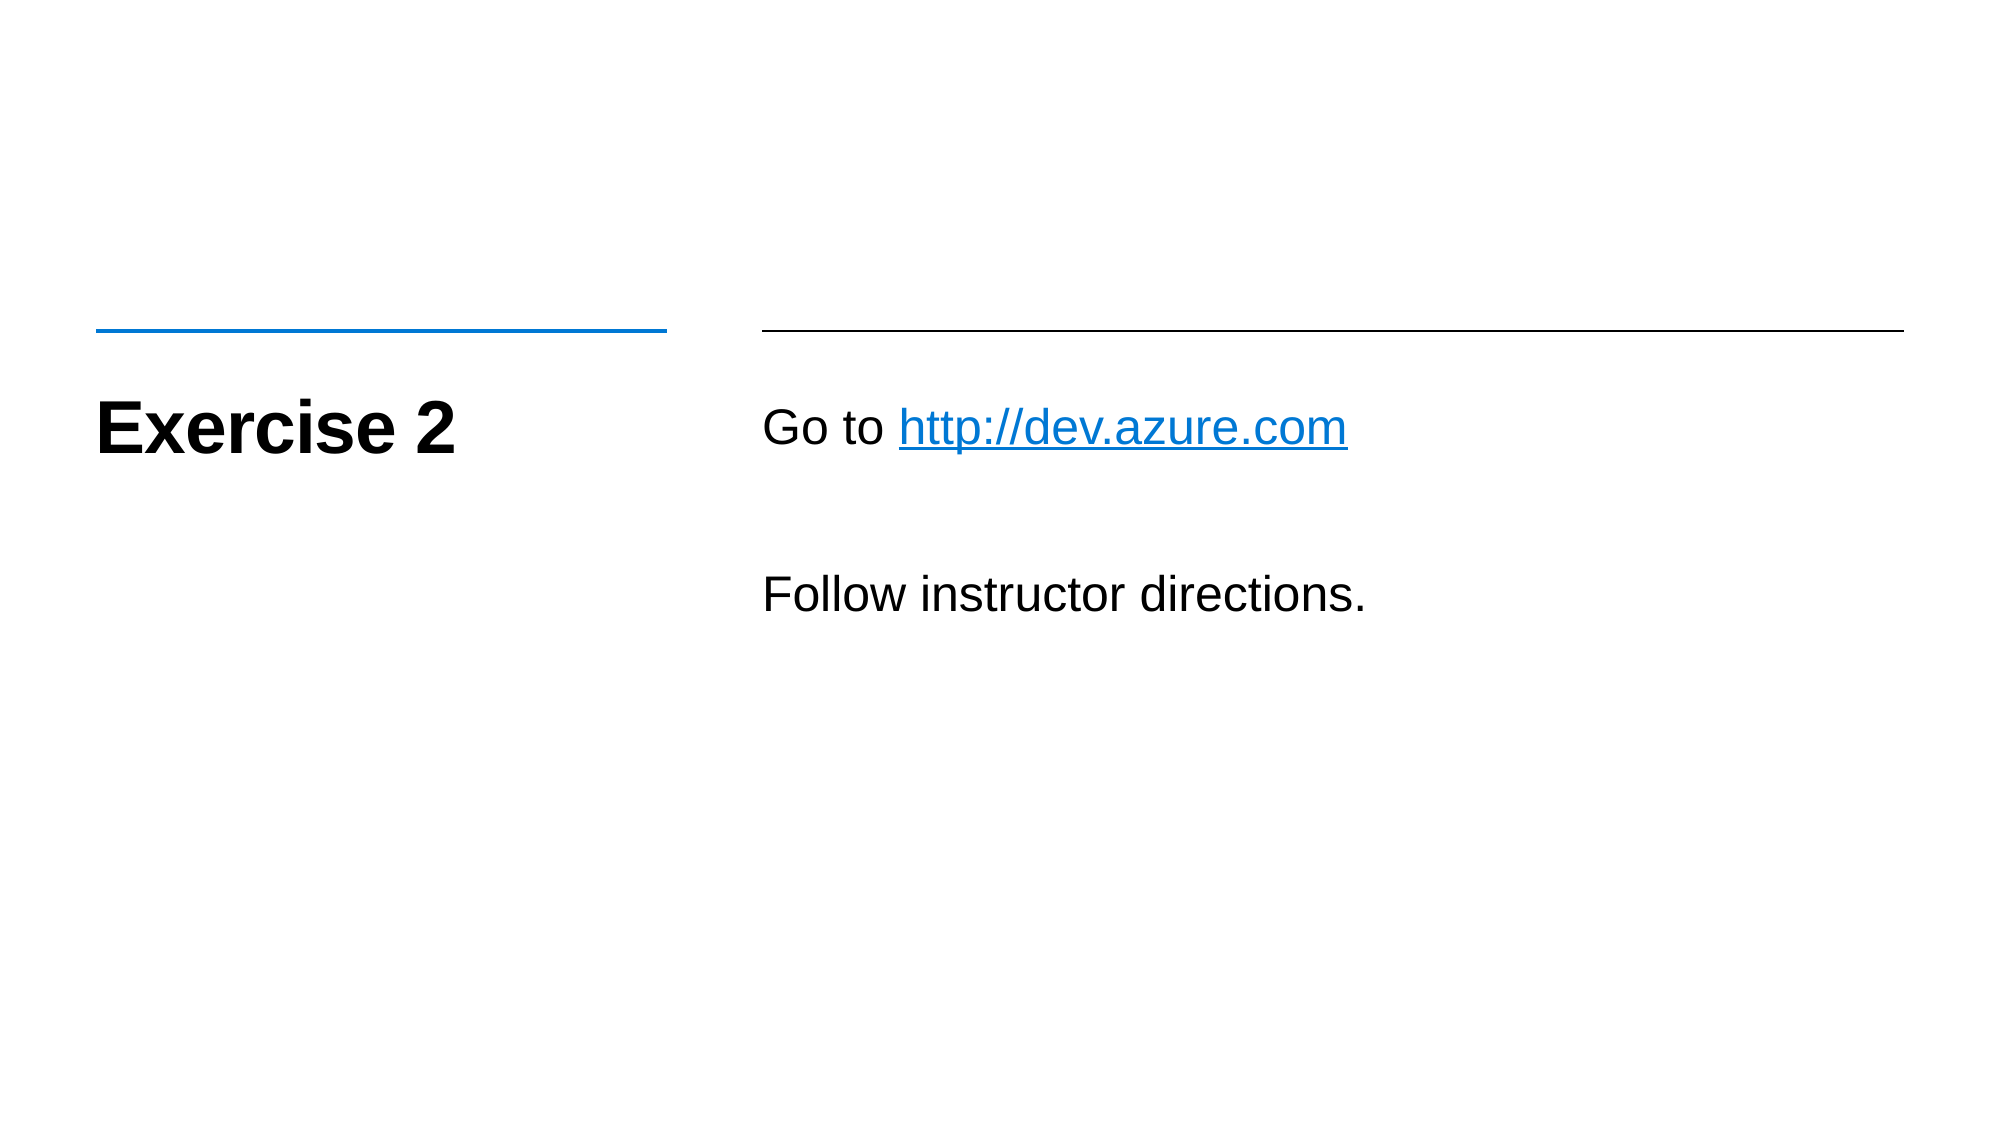

# Exercise 2
Go to http://dev.azure.com

Follow instructor directions.